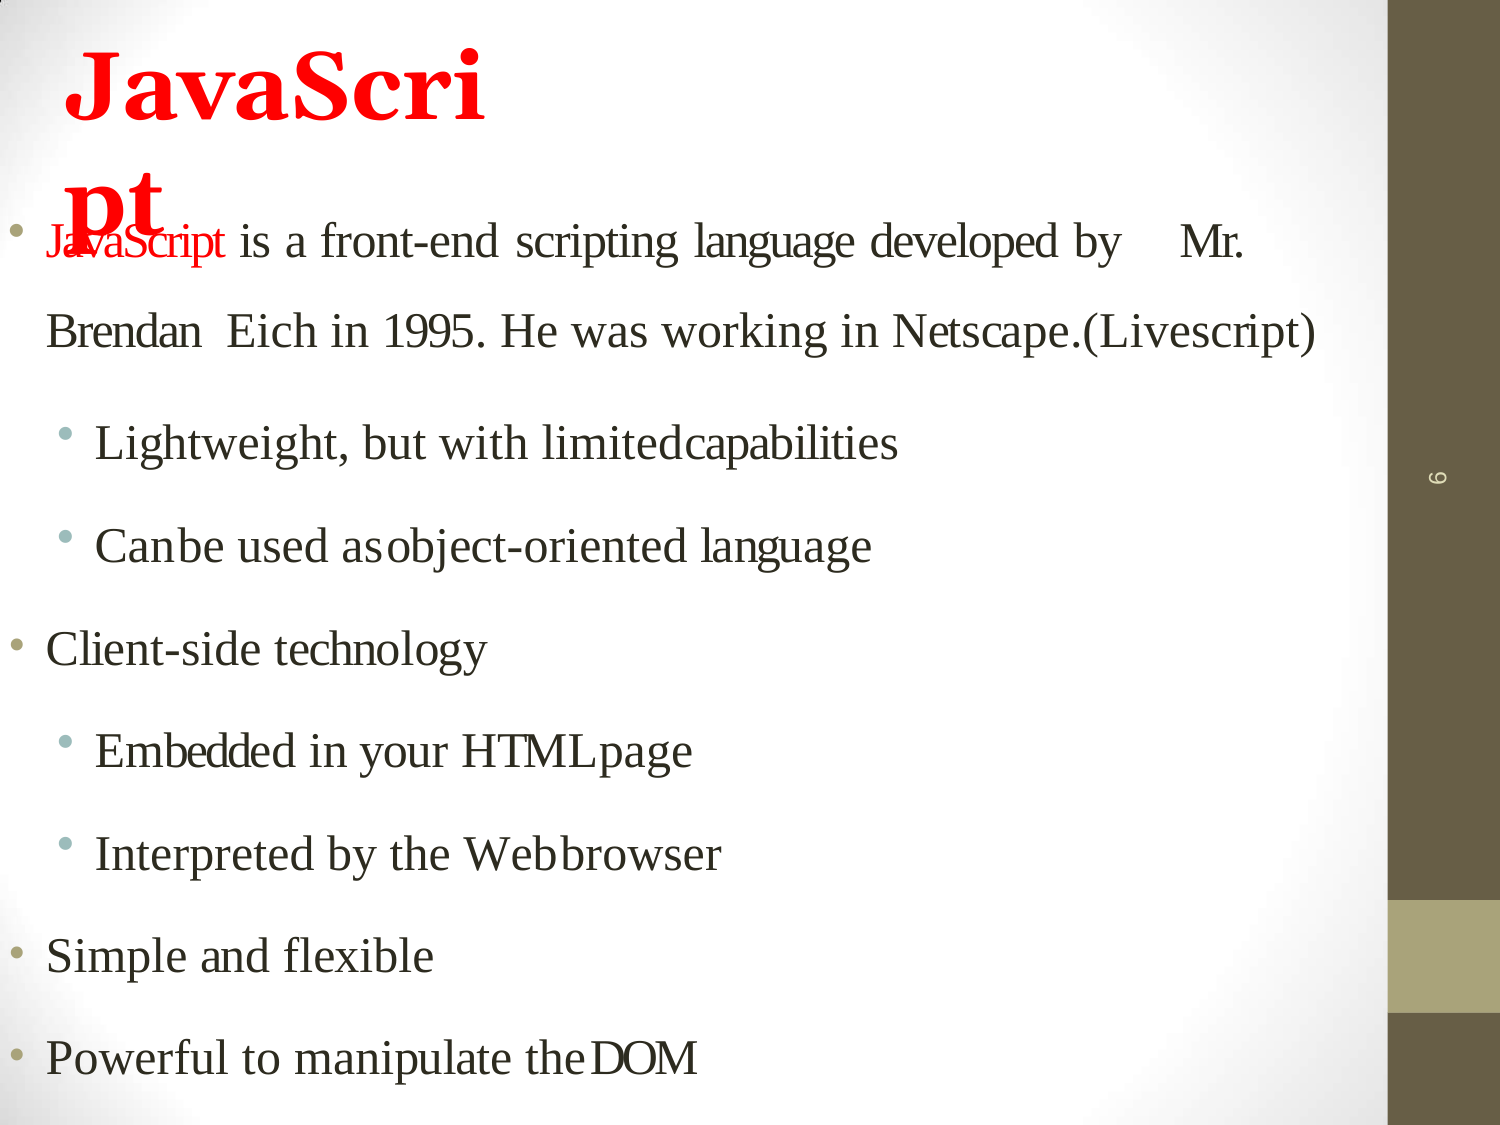

# JavaScript
JavaScript is a front-end scripting language developed by	Mr. Brendan  Eich in 1995. He was working in Netscape.(Livescript)

Lightweight, but with limitedcapabilities
Canbe used asobject-oriented language
Client-side technology
Embedded in your HTMLpage
Interpreted by the Webbrowser
Simple and flexible
Powerful to manipulate theDOM
6